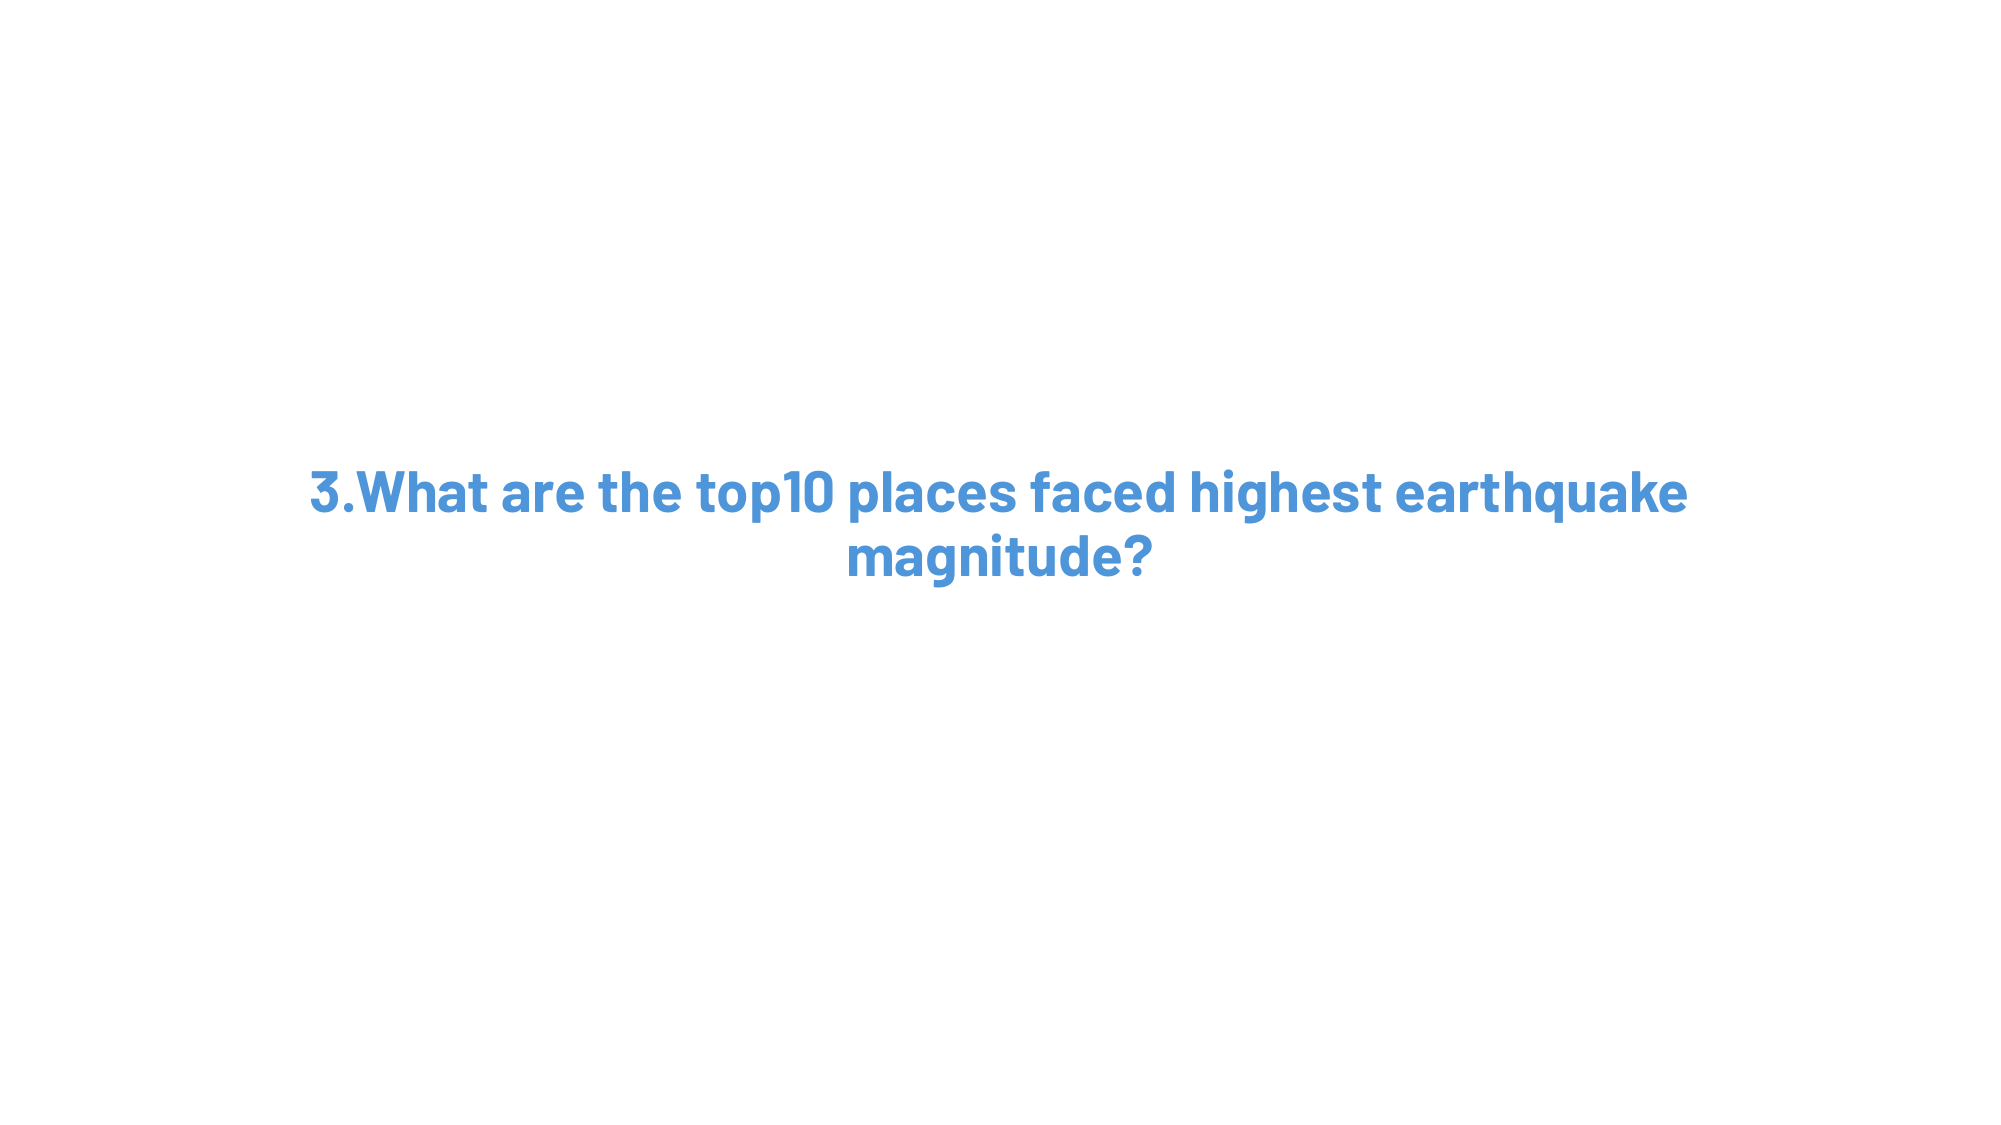

#
3.What are the top10 places faced highest earthquake magnitude?